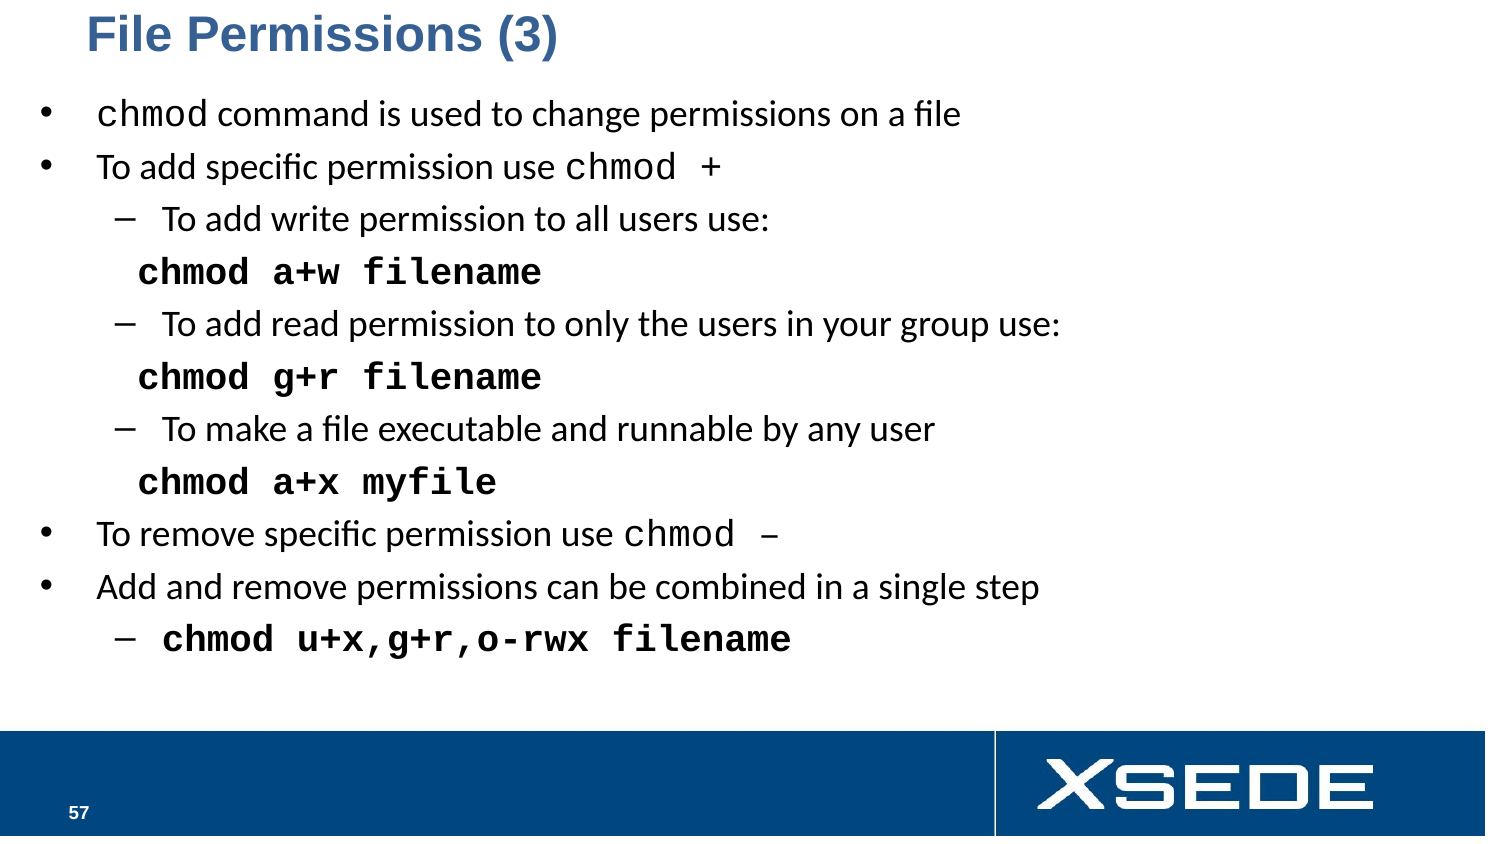

# File Permissions (3)
chmod command is used to change permissions on a file
To add specific permission use chmod +
To add write permission to all users use:
 chmod a+w filename
To add read permission to only the users in your group use:
 chmod g+r filename
To make a file executable and runnable by any user
 chmod a+x myfile
To remove specific permission use chmod –
Add and remove permissions can be combined in a single step
chmod u+x,g+r,o-rwx filename

57